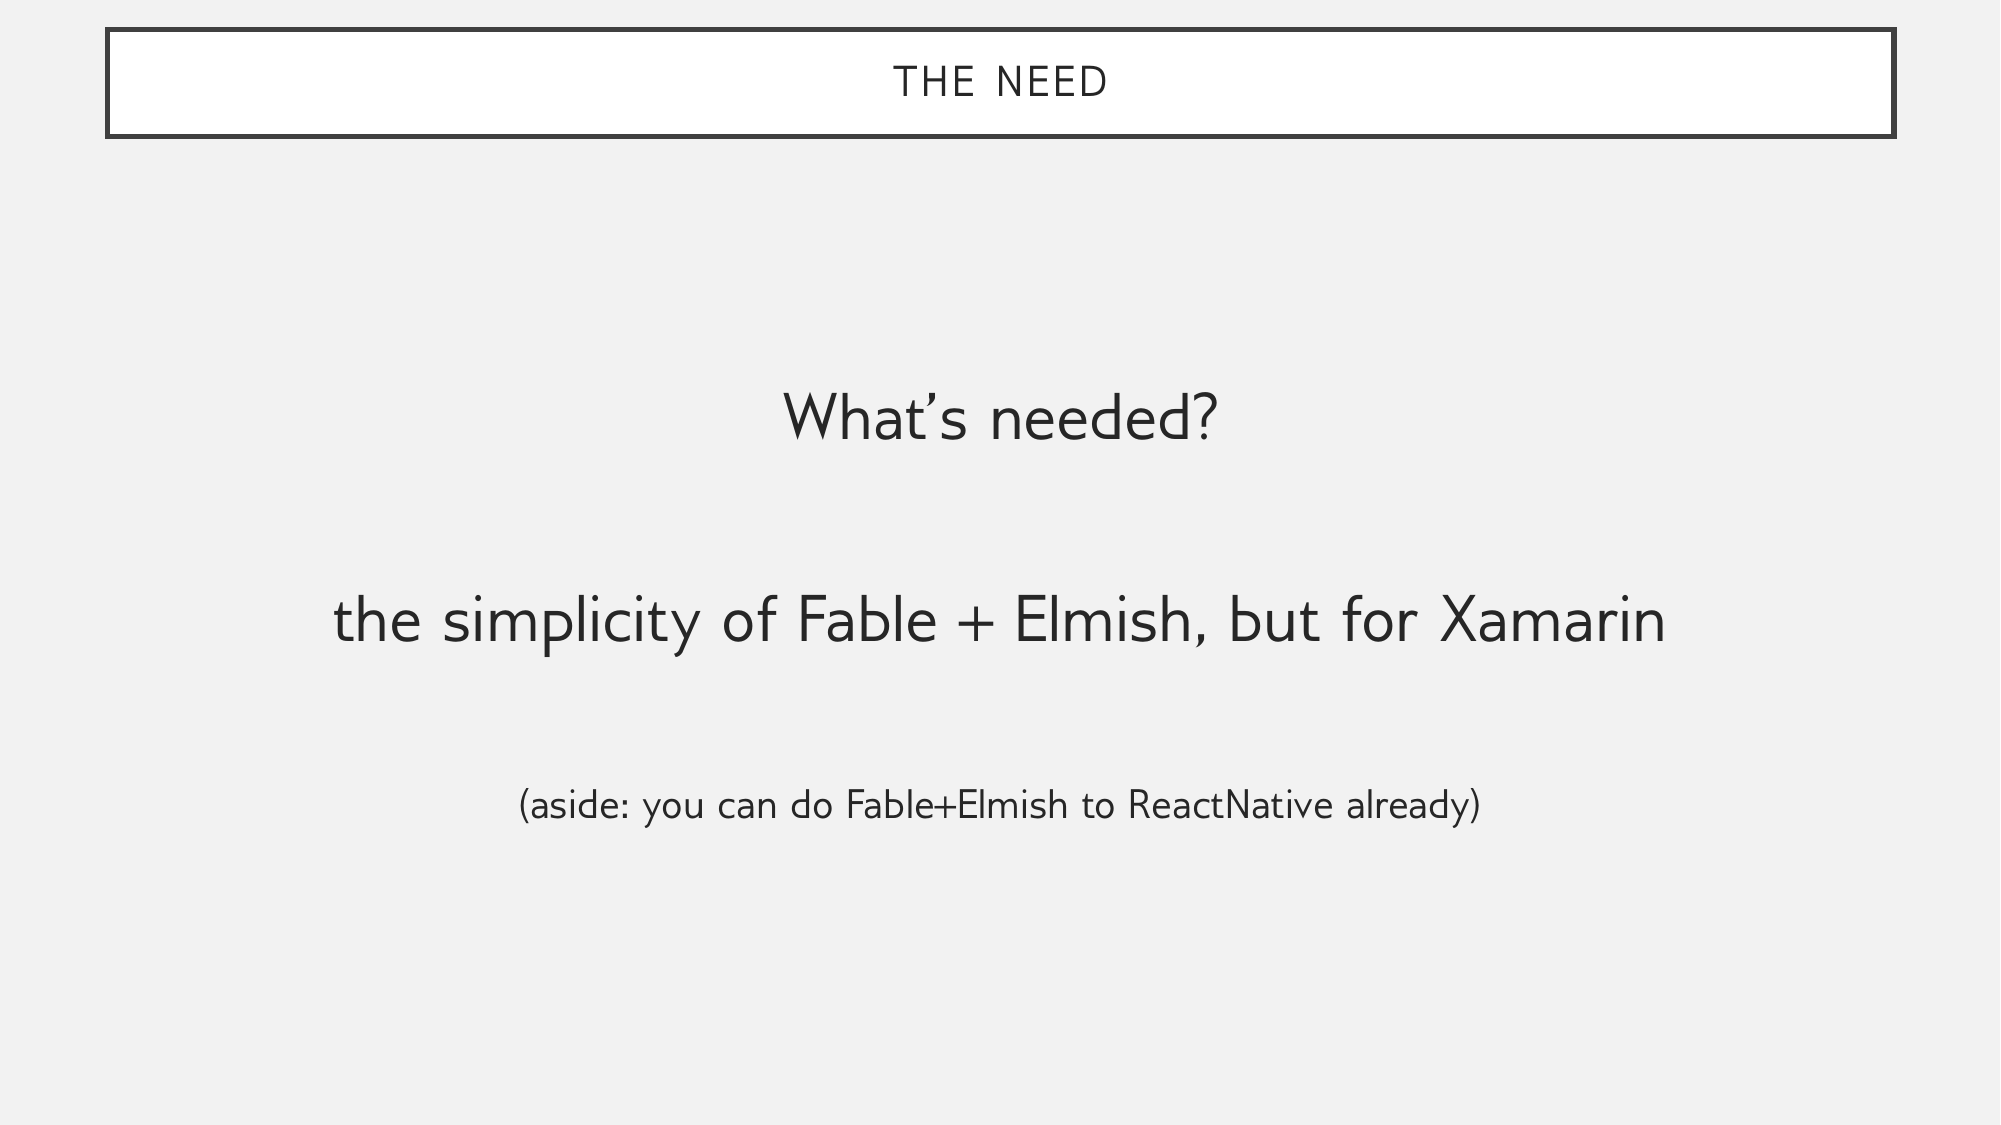

# THE NEED

What’s needed?

the simplicity of Fable + Elmish, but for Xamarin

(aside: you can do Fable+Elmish to ReactNative already)